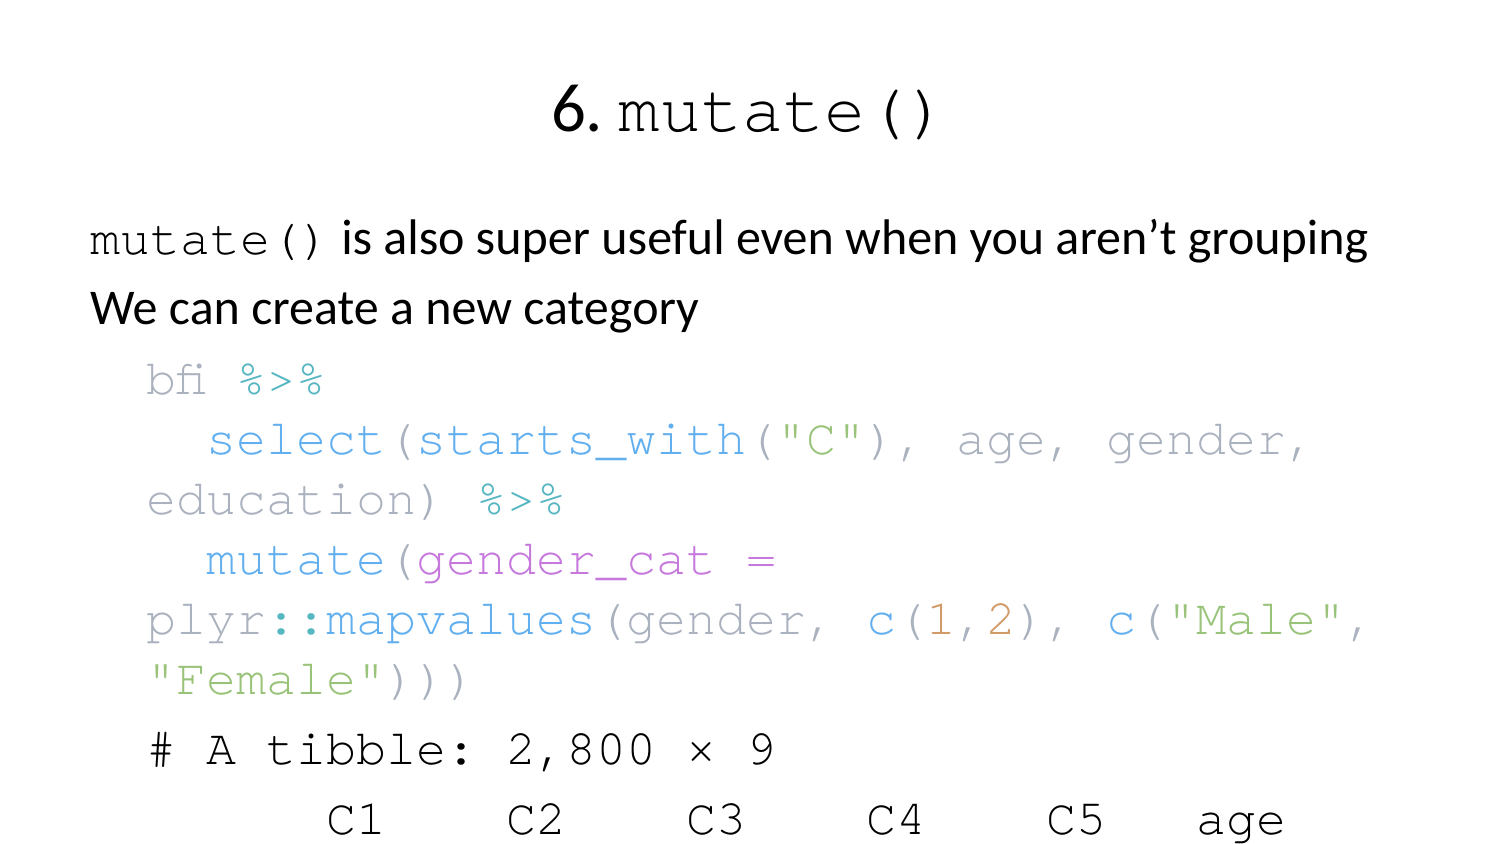

# 6. mutate()
mutate() is also super useful even when you aren’t grouping
We can create a new category
bfi %>%
  select(starts_with("C"), age, gender, education) %>%
  mutate(gender_cat = plyr::mapvalues(gender, c(1,2), c("Male", "Female")))
# A tibble: 2,800 × 9
      C1    C2    C3    C4    C5   age gender education    gender_cat
   <int> <int> <int> <int> <int> <int>  <int> <chr>        <chr>
 1     2     3     3     4     4    16      1 <NA>         Male
 2     5     4     4     3     4    18      2 <NA>         Female
 3     4     5     4     2     5    17      2 <NA>         Female
 4     4     4     3     5     5    17      2 <NA>         Female
 5     4     4     5     3     2    17      1 <NA>         Male
 6     6     6     6     1     3    21      2 Some College Female
 7     5     4     4     2     3    18      1 <NA>         Male
 8     3     2     4     2     4    19      1 HS           Male
 9     6     6     3     4     5    19      1 Below HS     Male
10     6     5     6     2     1    17      2 <NA>         Female
# … with 2,790 more rows